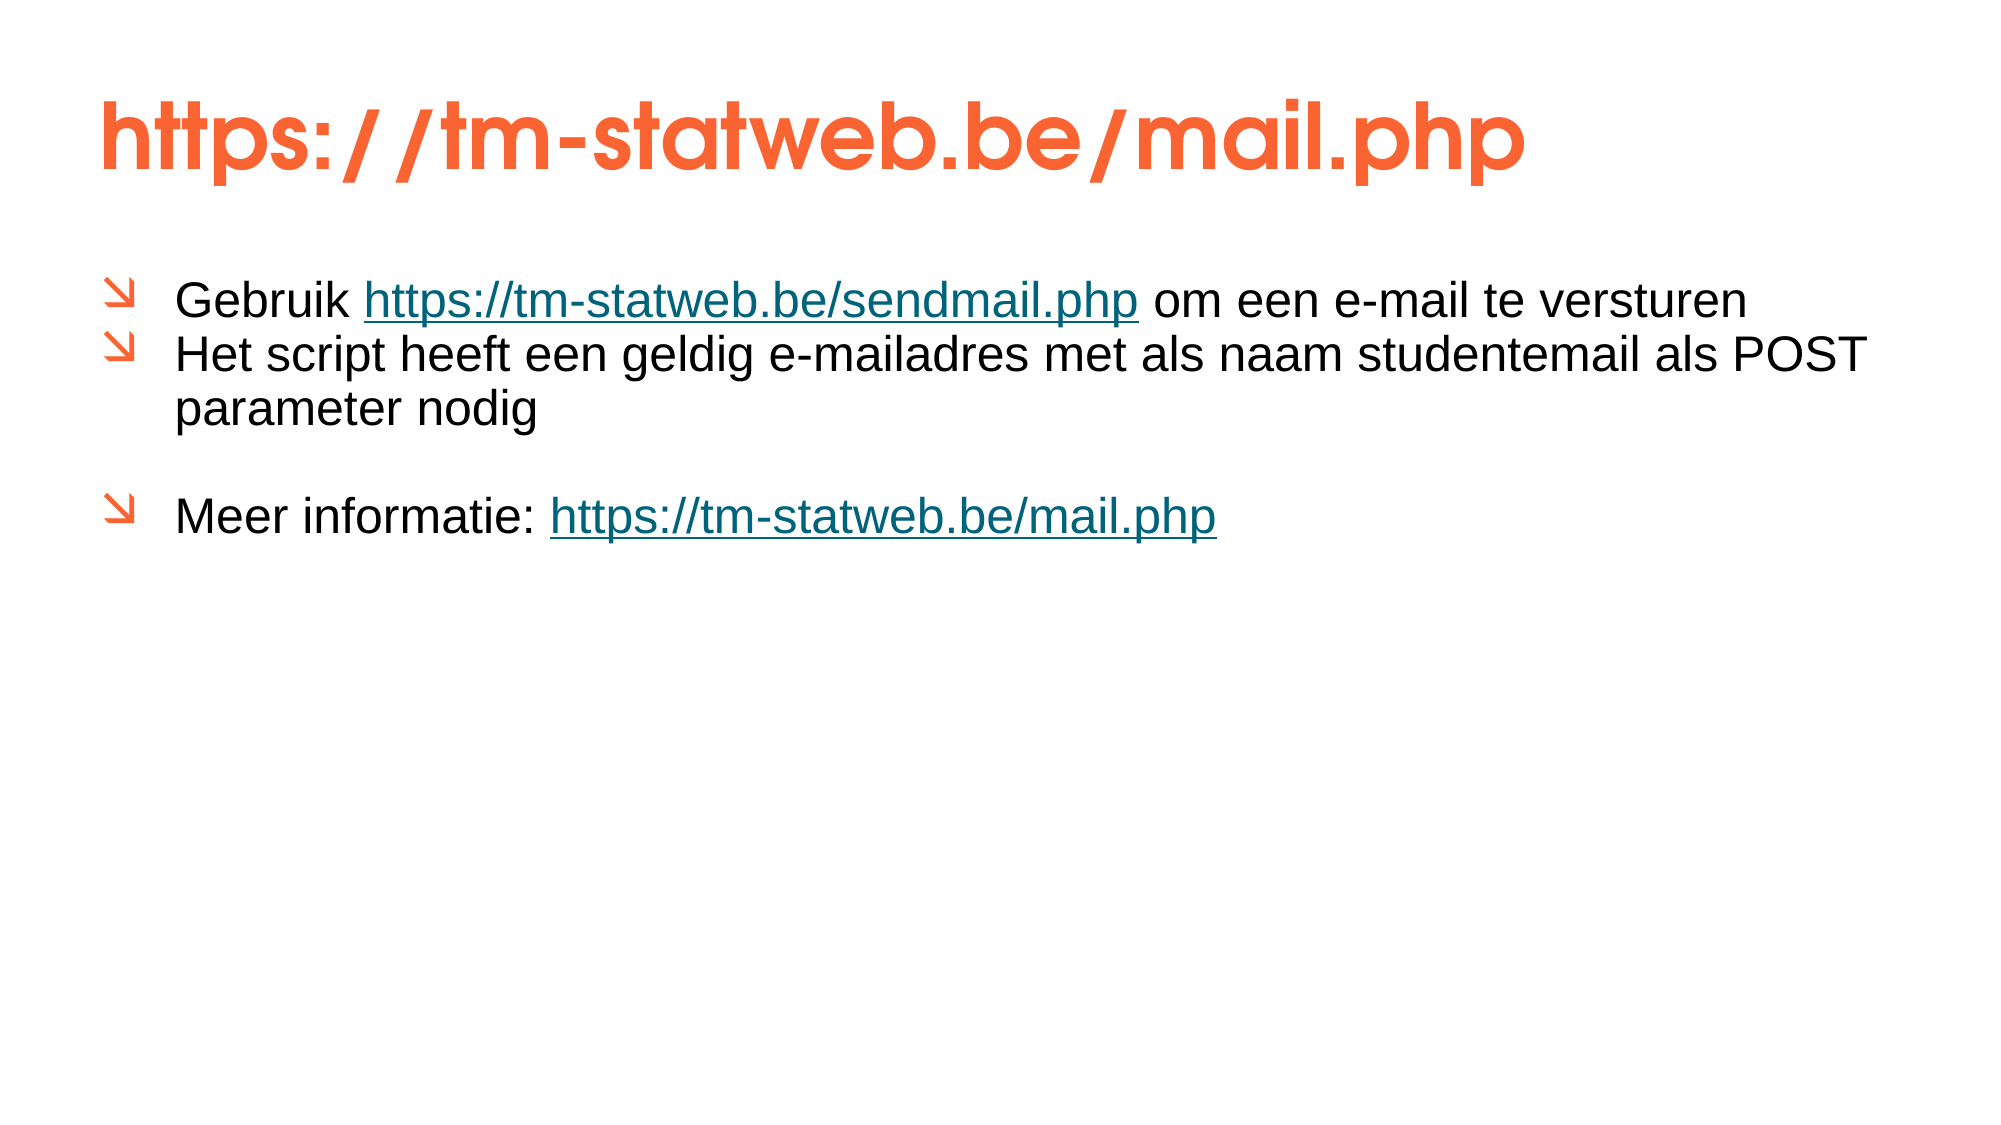

# https://tm-statweb.be/mail.php
Gebruik https://tm-statweb.be/sendmail.php om een e-mail te versturen
Het script heeft een geldig e-mailadres met als naam studentemail als POST parameter nodig

Meer informatie: https://tm-statweb.be/mail.php